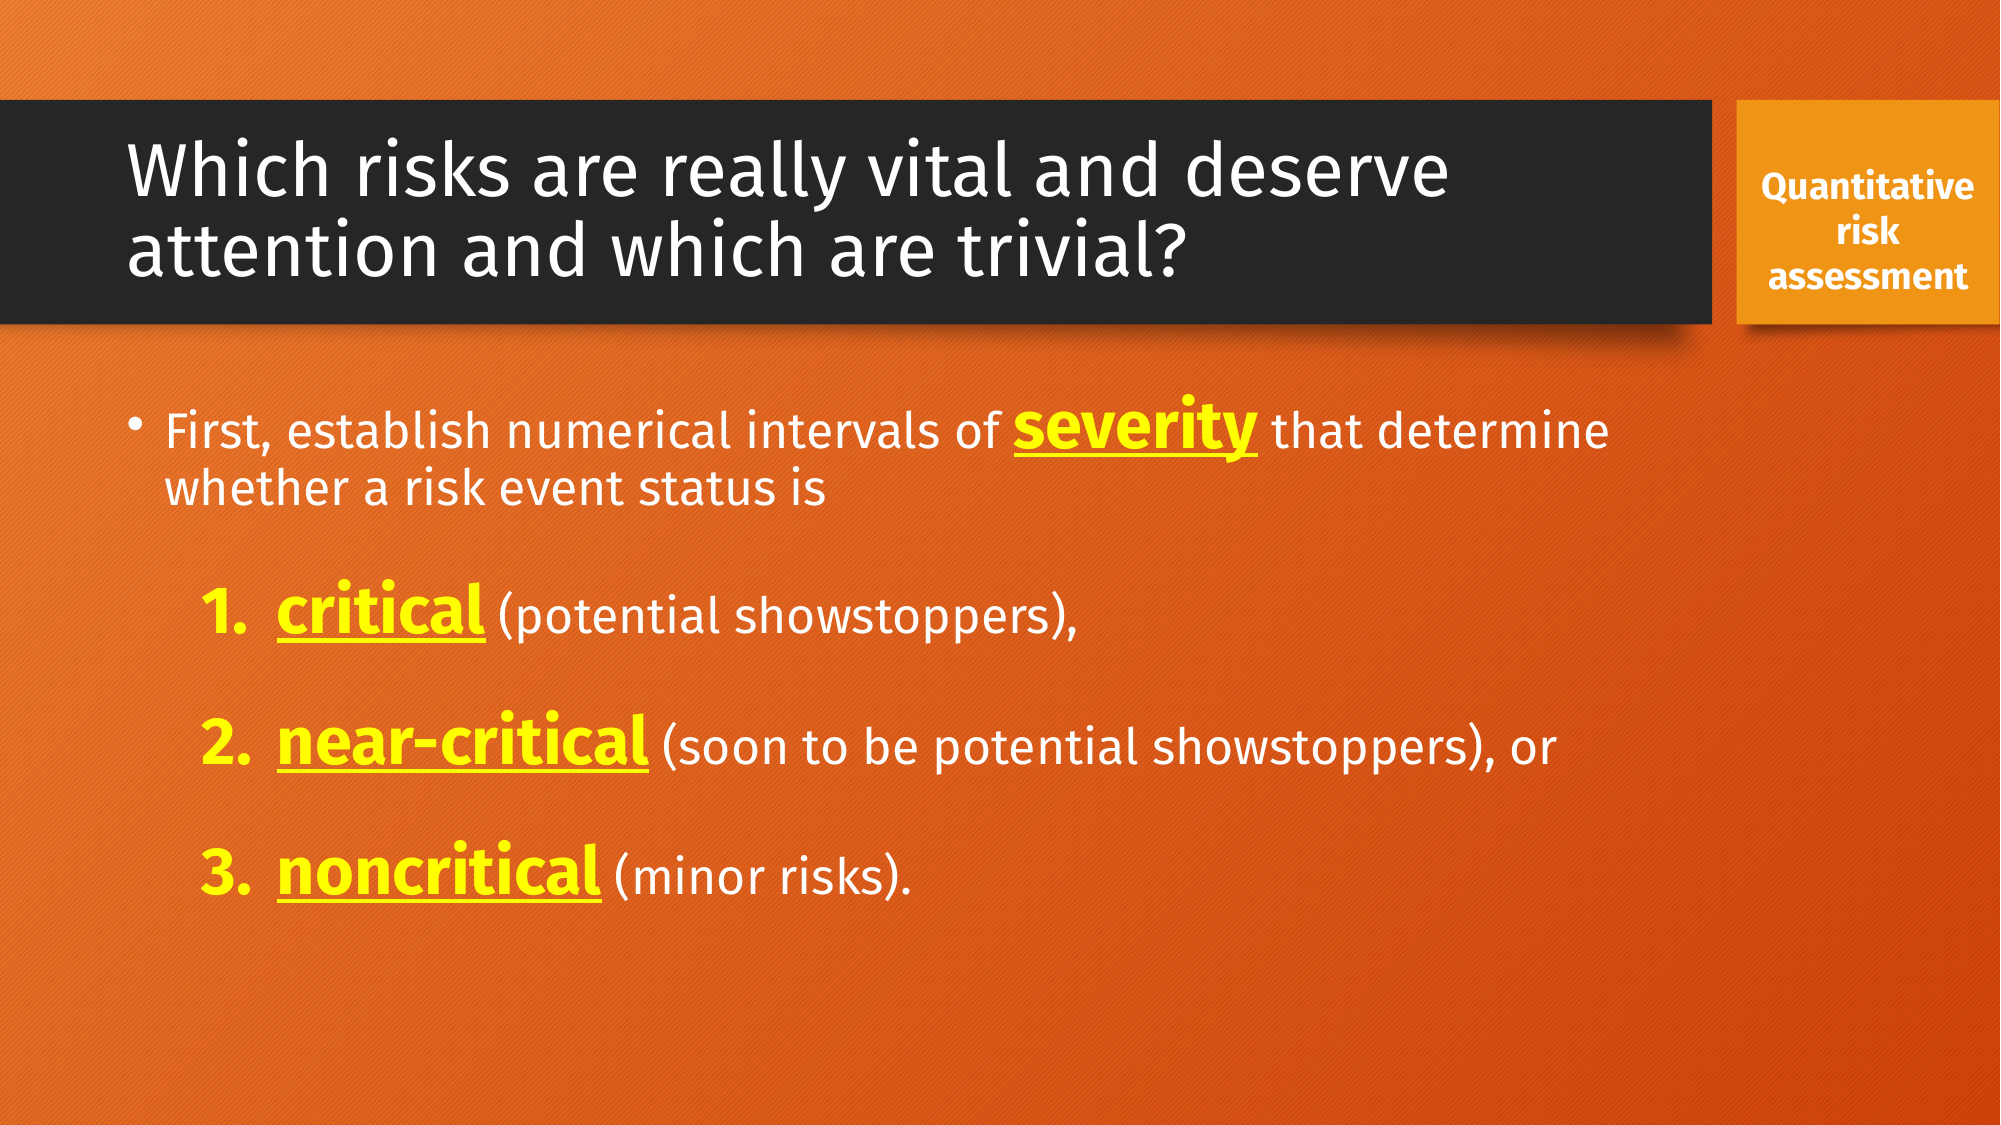

# Which risks are really vital and deserve attention and which are trivial?
Quantitative risk assessment
First, establish numerical intervals of severity that determine whether a risk event status is
critical (potential showstoppers),
near-critical (soon to be potential showstoppers), or
noncritical (minor risks).